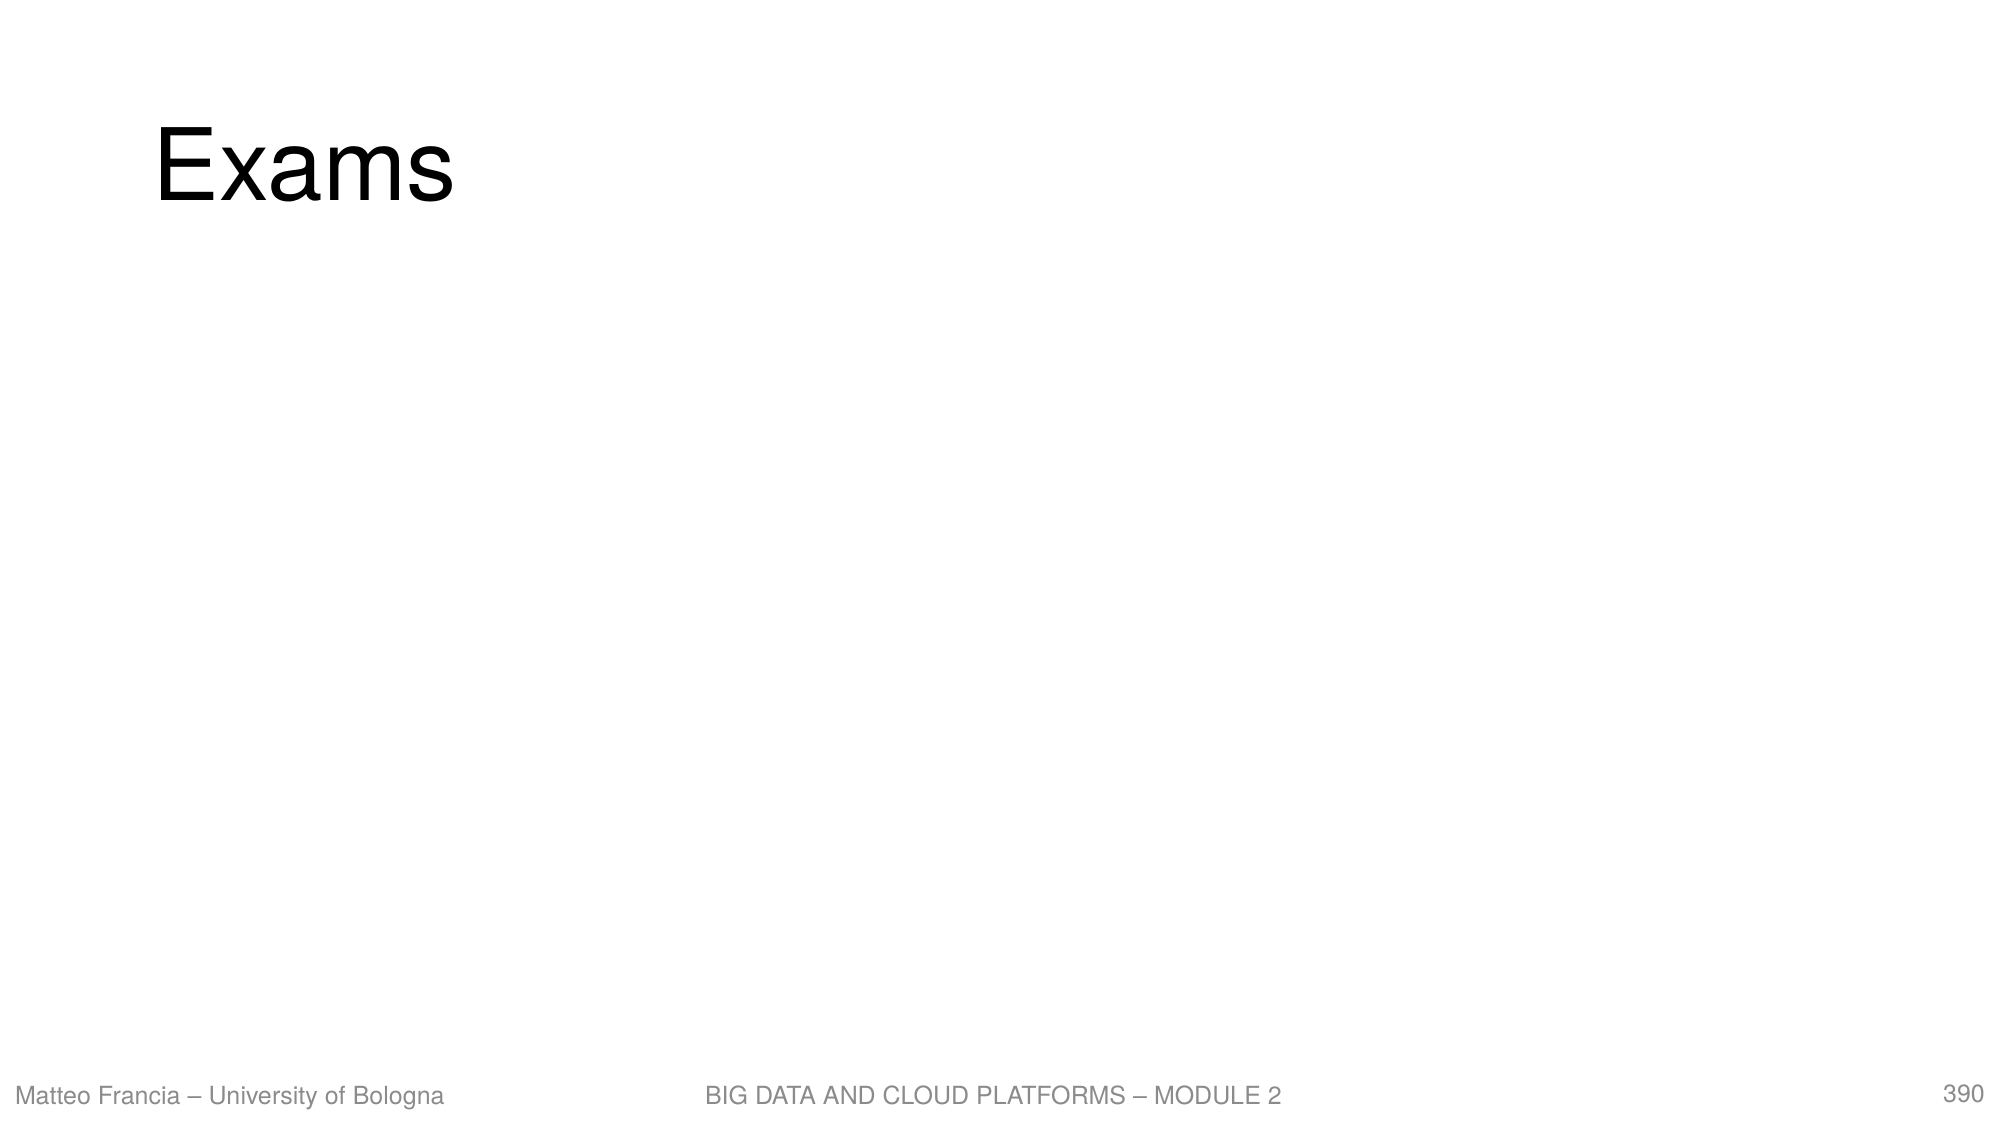

# Exams

390
Matteo Francia – University of Bologna